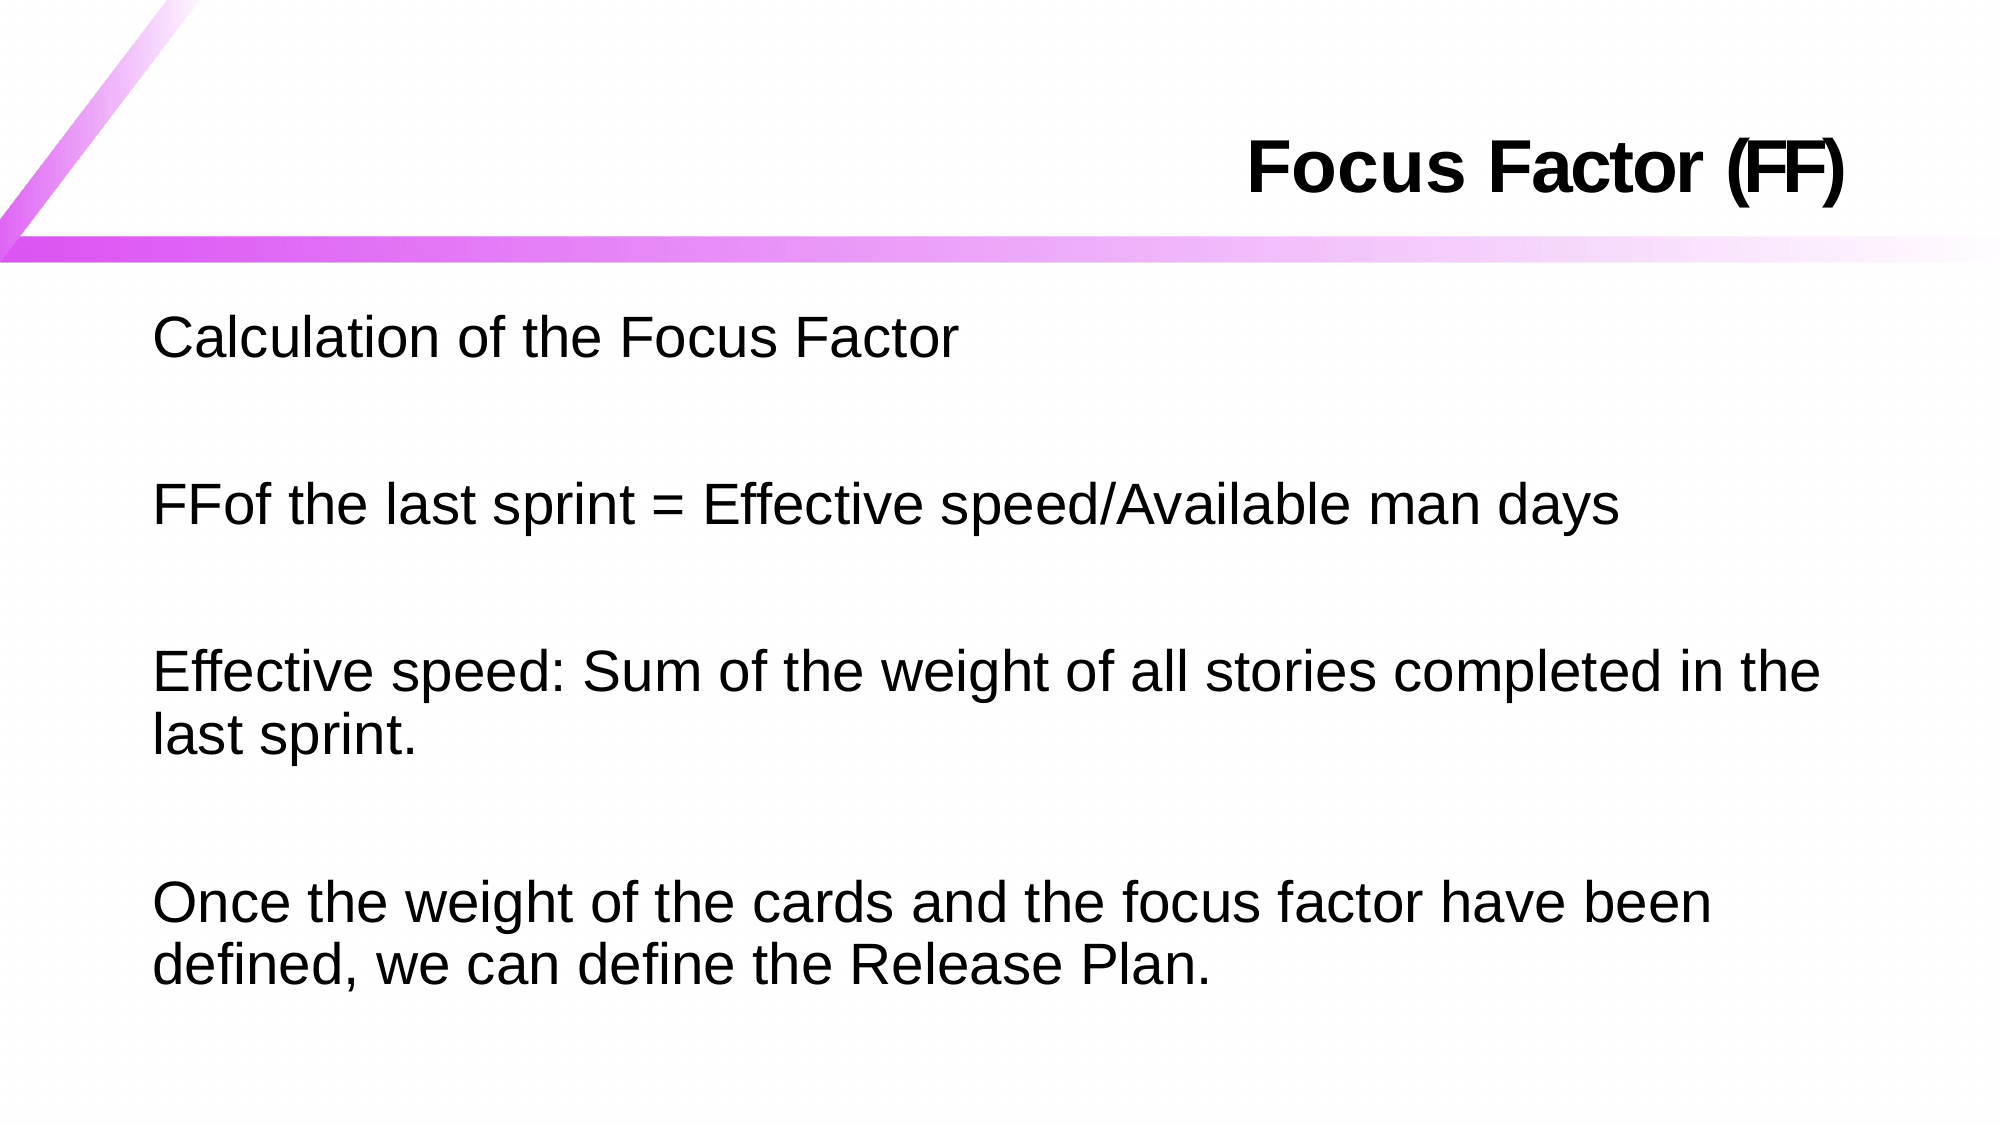

# Focus Factor (FF)
Calculation of the Focus Factor

FFof the last sprint = Effective speed/Available man days

Effective speed: Sum of the weight of all stories completed in the last sprint.

Once the weight of the cards and the focus factor have been defined, we can define the Release Plan.